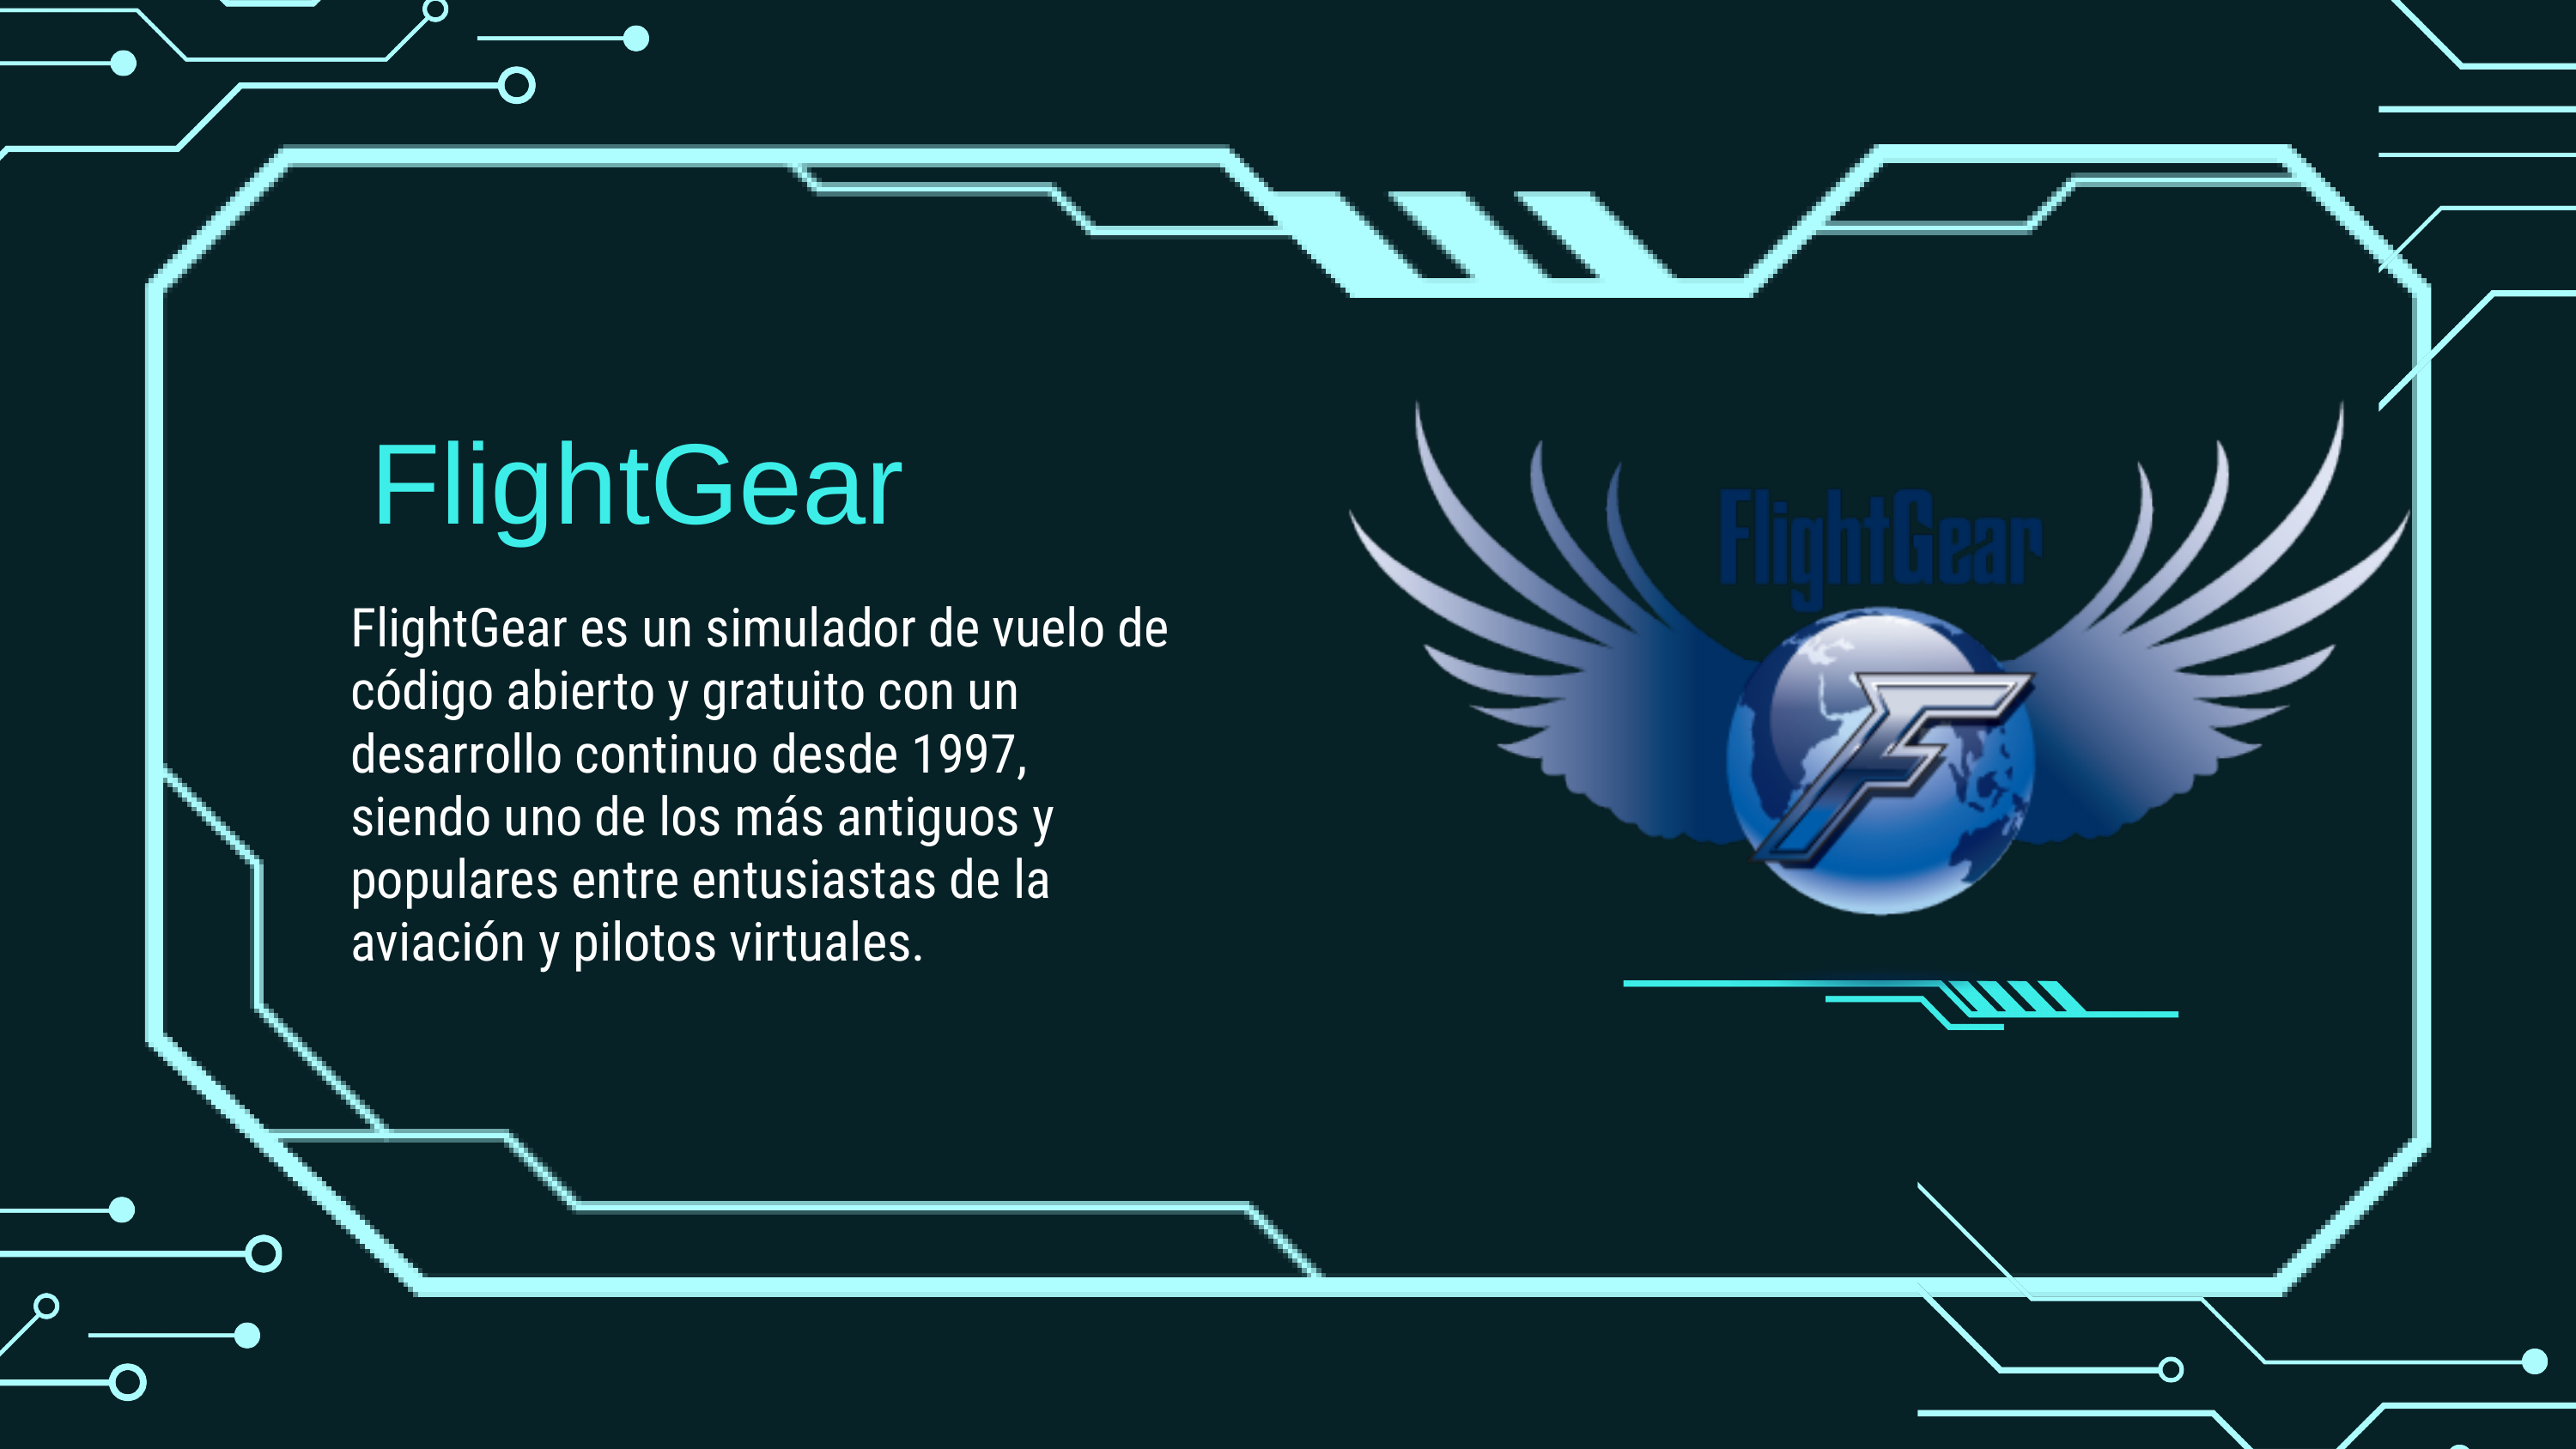

FlightGear
FlightGear es un simulador de vuelo de código abierto y gratuito con un desarrollo continuo desde 1997, siendo uno de los más antiguos y populares entre entusiastas de la aviación y pilotos virtuales.